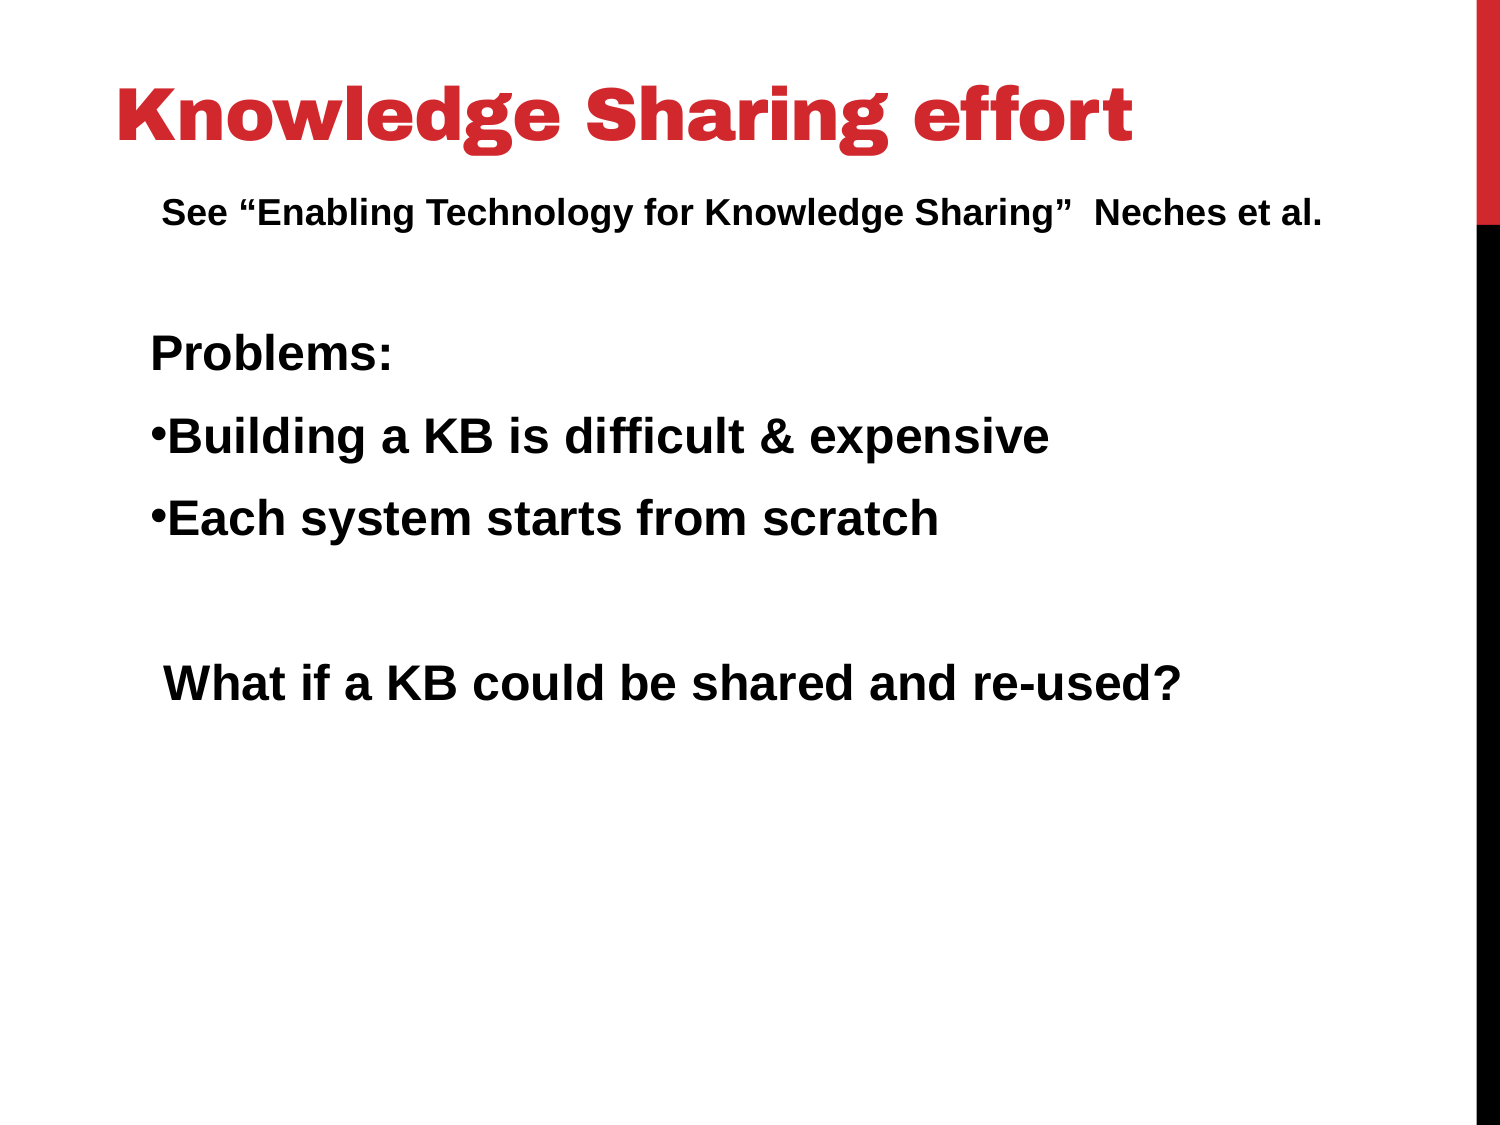

# Knowledge Sharing effort
See “Enabling Technology for Knowledge Sharing”  Neches et al.

Problems:
Building a KB is difficult & expensive
Each system starts from scratch

 What if a KB could be shared and re-used?